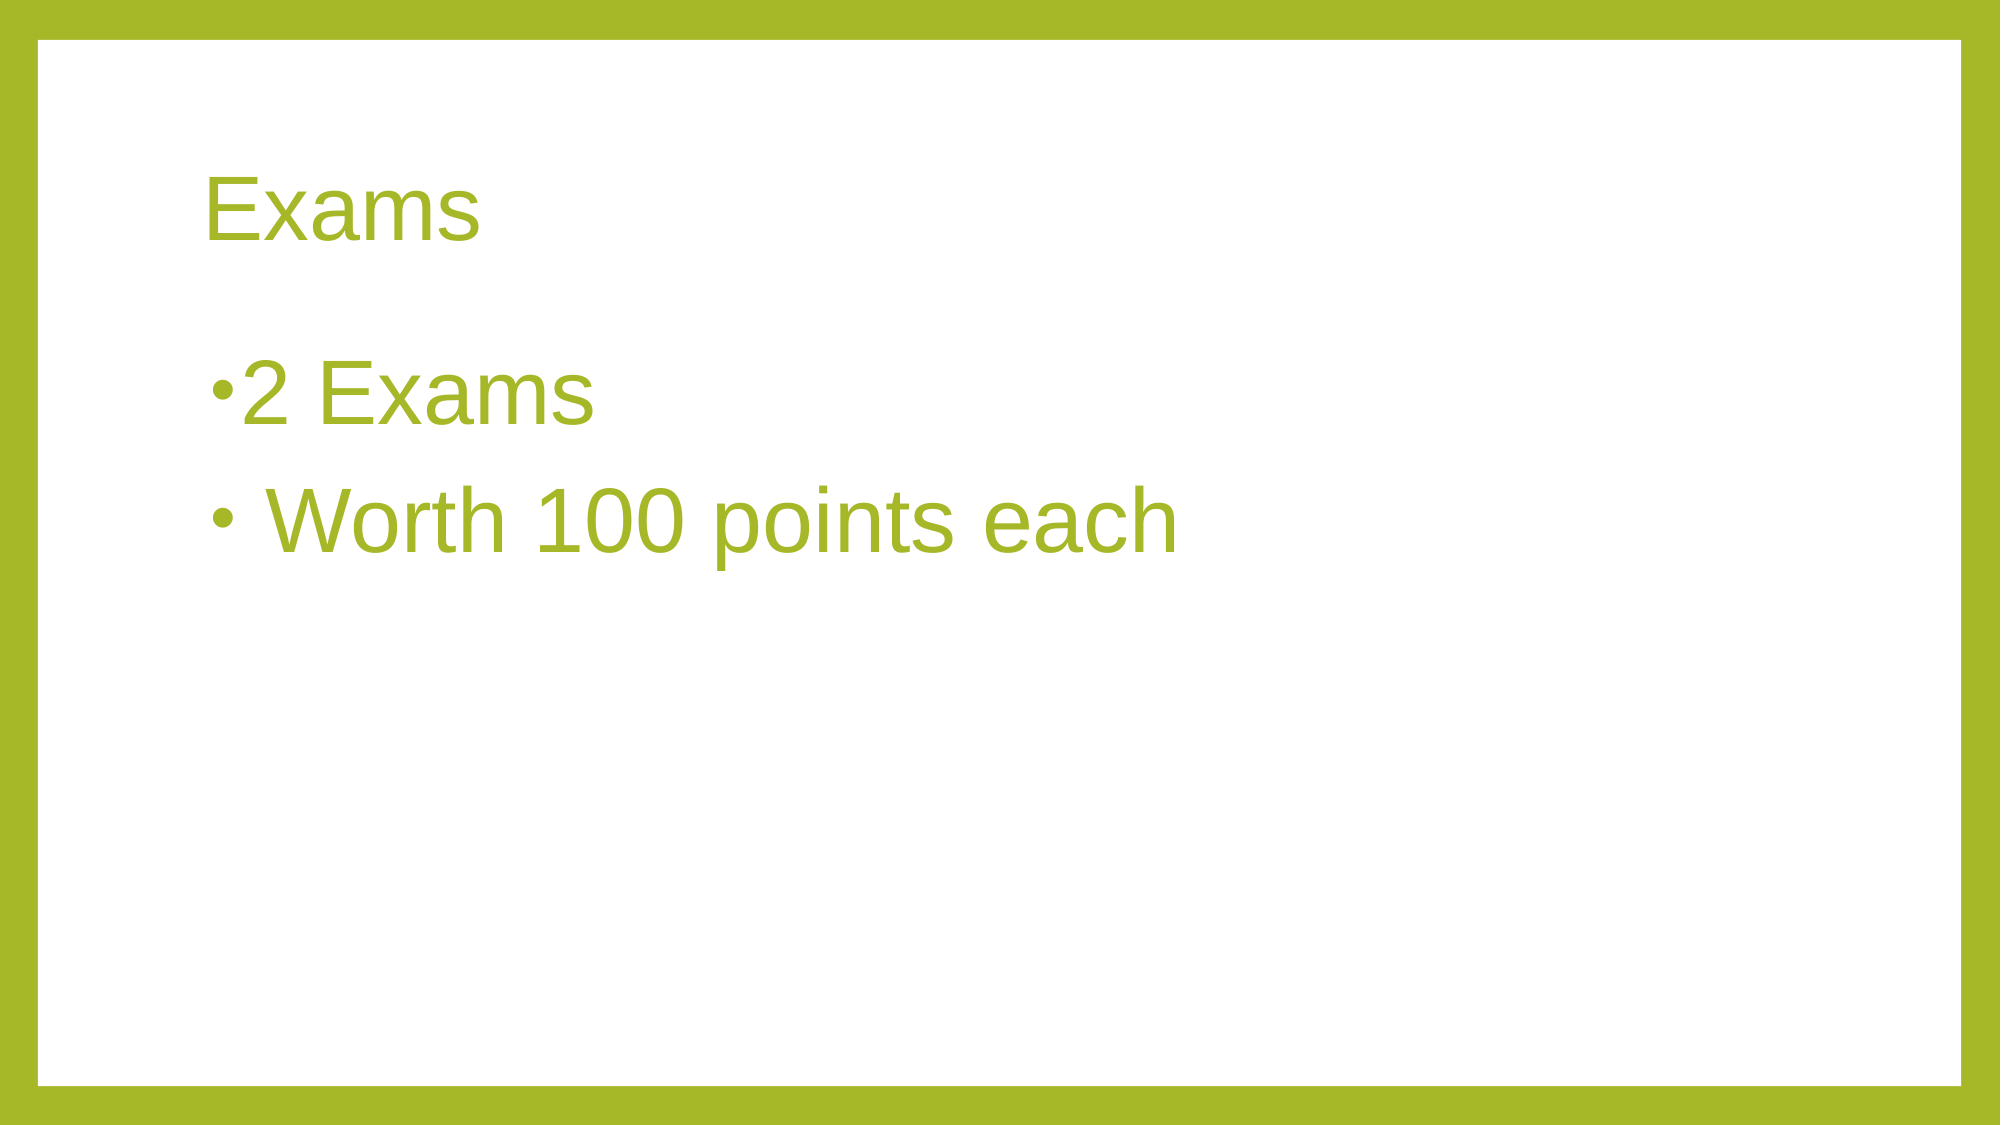

# Exams
2 Exams
 Worth 100 points each